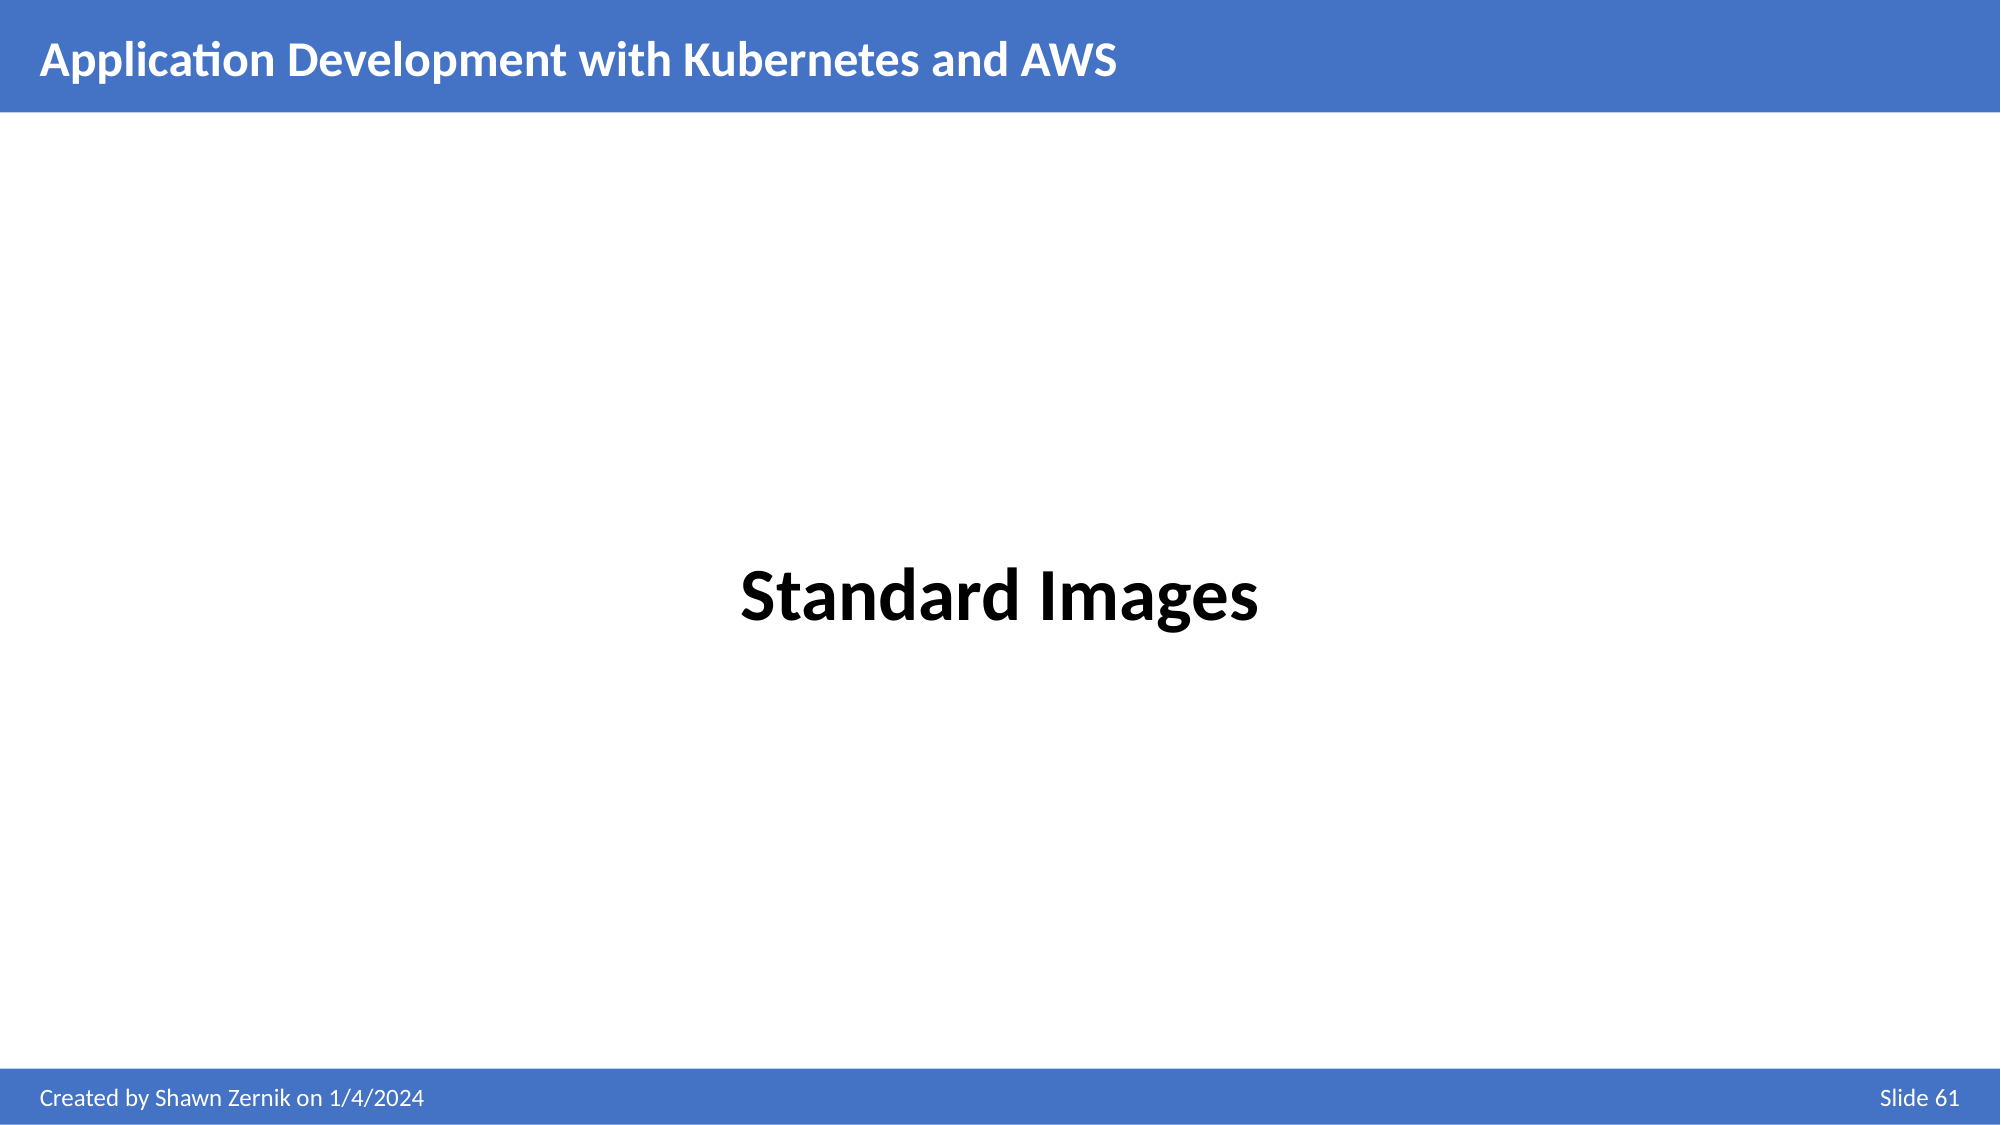

Application Development with Kubernetes and AWS
Standard Images

Created by Shawn Zernik on 1/4/2024
Slide 61